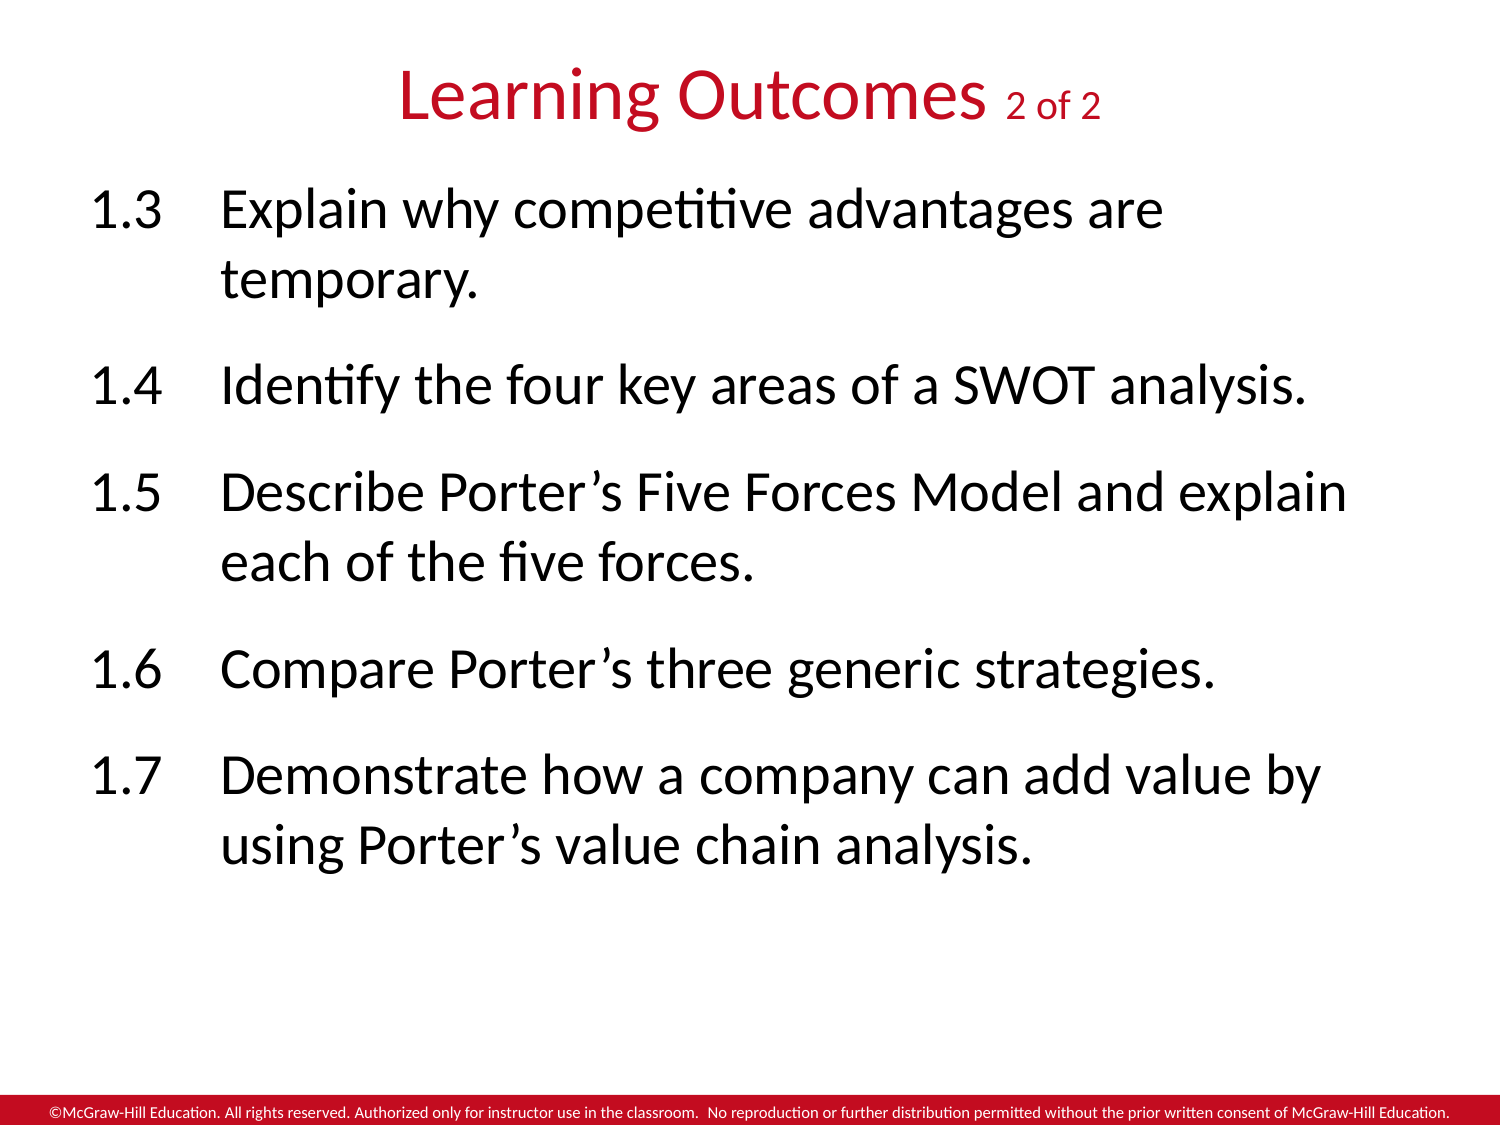

# Learning Outcomes 2 of 2
1.3	Explain why competitive advantages are temporary.
1.4	Identify the four key areas of a SWOT analysis.
1.5	Describe Porter’s Five Forces Model and explain each of the five forces.
1.6	Compare Porter’s three generic strategies.
1.7	Demonstrate how a company can add value by using Porter’s value chain analysis.